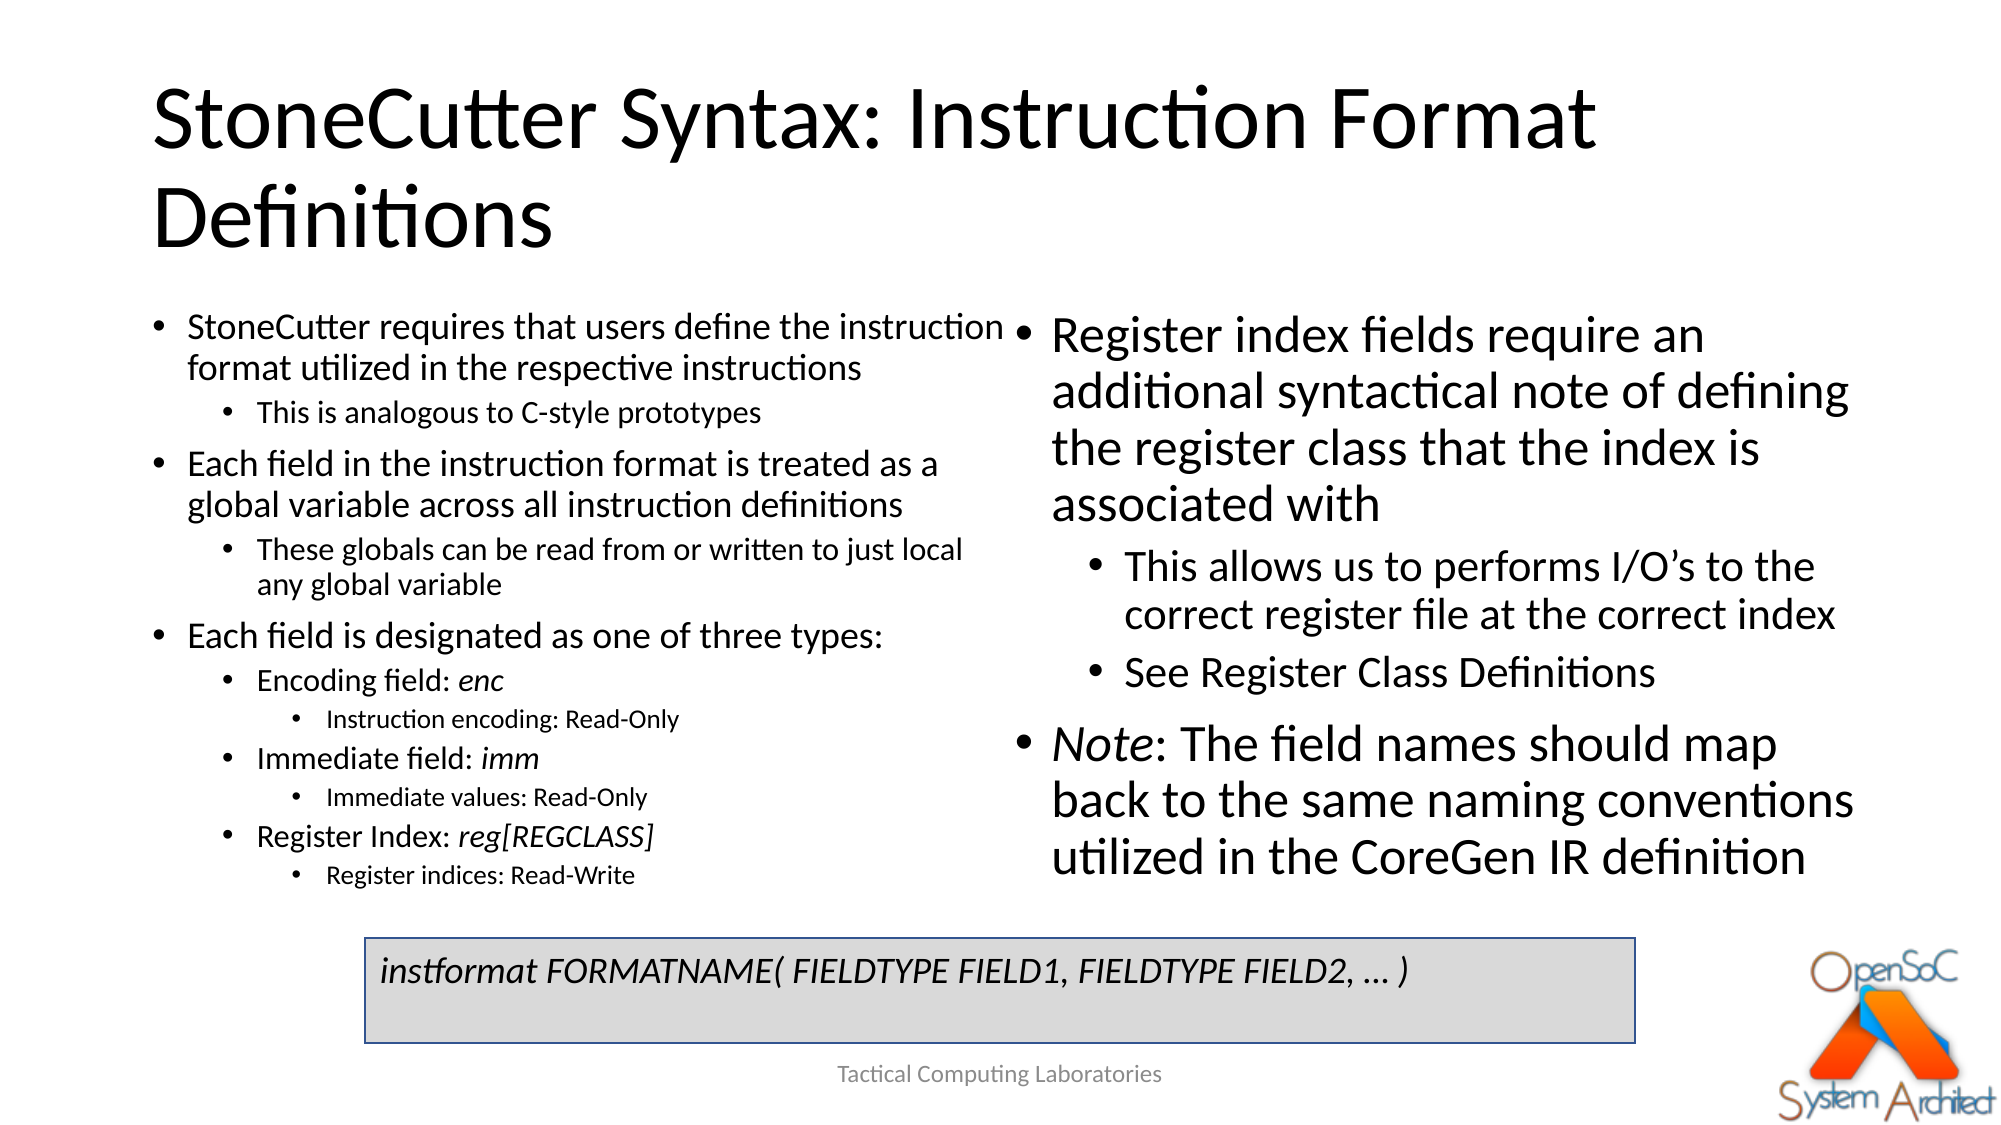

# StoneCutter Syntax: Instruction Format Definitions
StoneCutter requires that users define the instruction format utilized in the respective instructions
This is analogous to C-style prototypes
Each field in the instruction format is treated as a global variable across all instruction definitions
These globals can be read from or written to just local any global variable
Each field is designated as one of three types:
Encoding field: enc
Instruction encoding: Read-Only
Immediate field: imm
Immediate values: Read-Only
Register Index: reg[REGCLASS]
Register indices: Read-Write
Register index fields require an additional syntactical note of defining the register class that the index is associated with
This allows us to performs I/O’s to the correct register file at the correct index
See Register Class Definitions
Note: The field names should map back to the same naming conventions utilized in the CoreGen IR definition

instformat FORMATNAME( FIELDTYPE FIELD1, FIELDTYPE FIELD2, … )

Tactical Computing Laboratories